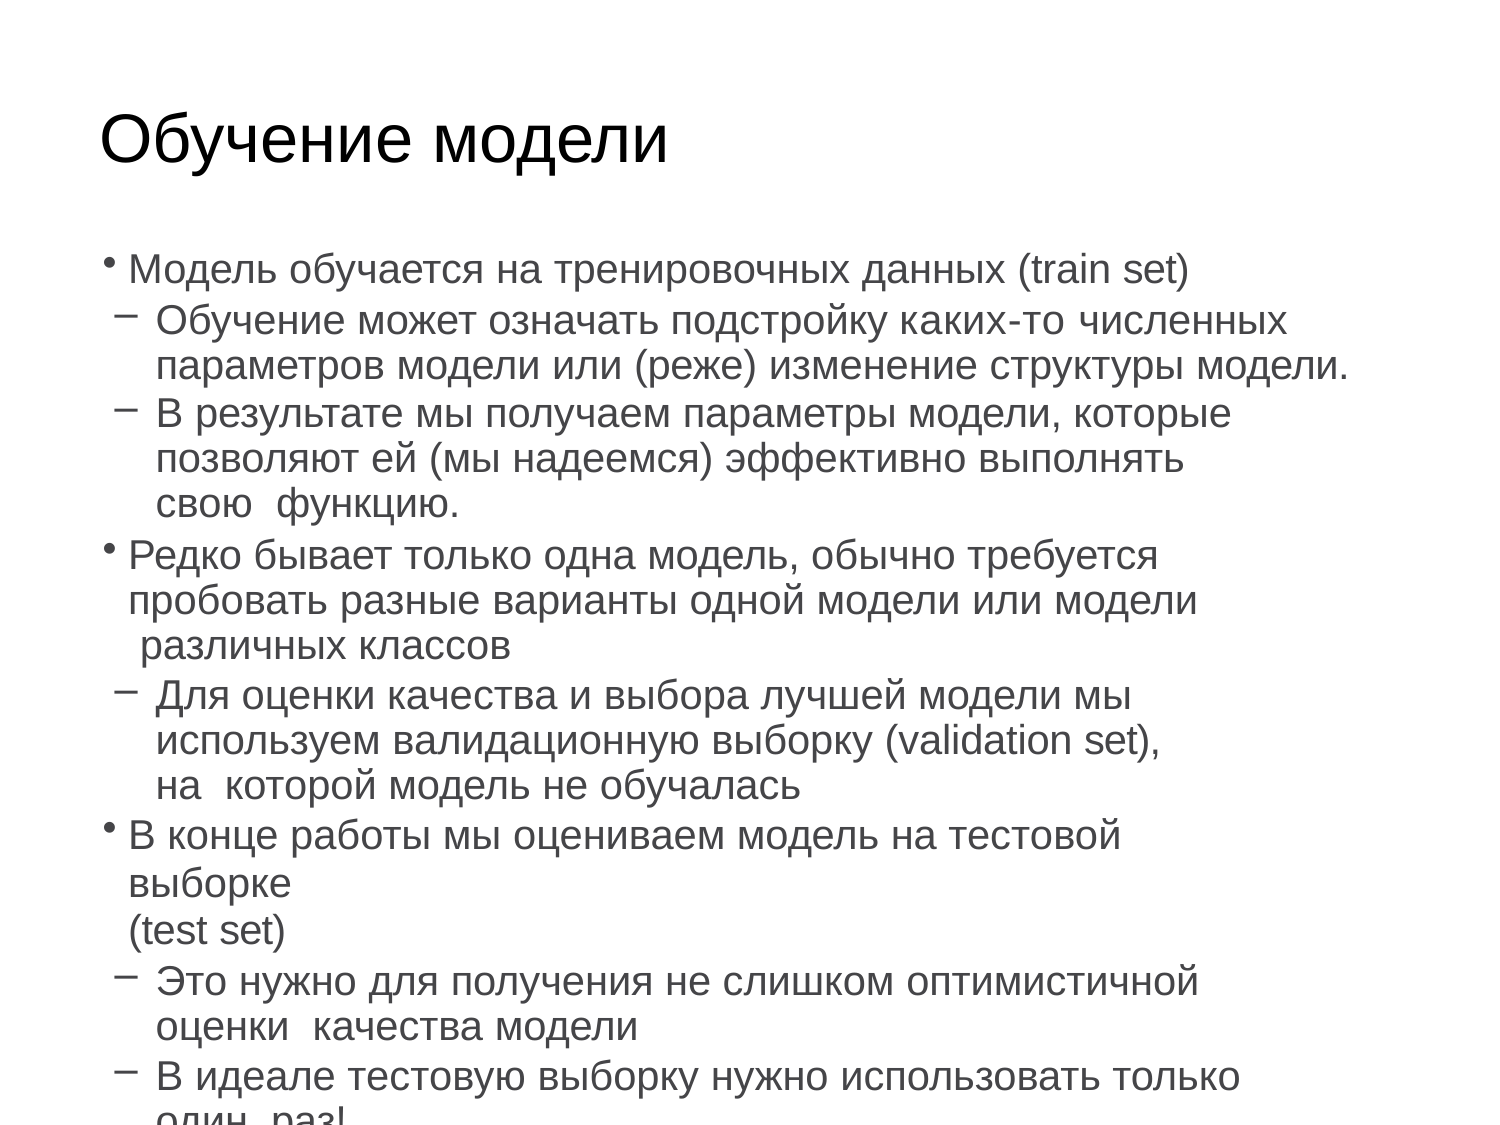

# Обучение модели
Модель обучается на тренировочных данных (train set)
Обучение может означать подстройку каких-то численных  параметров модели или (реже) изменение структуры модели.
В результате мы получаем параметры модели, которые  позволяют ей (мы надеемся) эффективно выполнять свою  функцию.
Редко бывает только одна модель, обычно требуется  пробовать разные варианты одной модели или модели  различных классов
Для оценки качества и выбора лучшей модели мы  используем валидационную выборку (validation set), на  которой модель не обучалась
В конце работы мы оцениваем модель на тестовой выборке
(test set)
Это нужно для получения не слишком оптимистичной оценки  качества модели
В идеале тестовую выборку нужно использовать только один  раз!